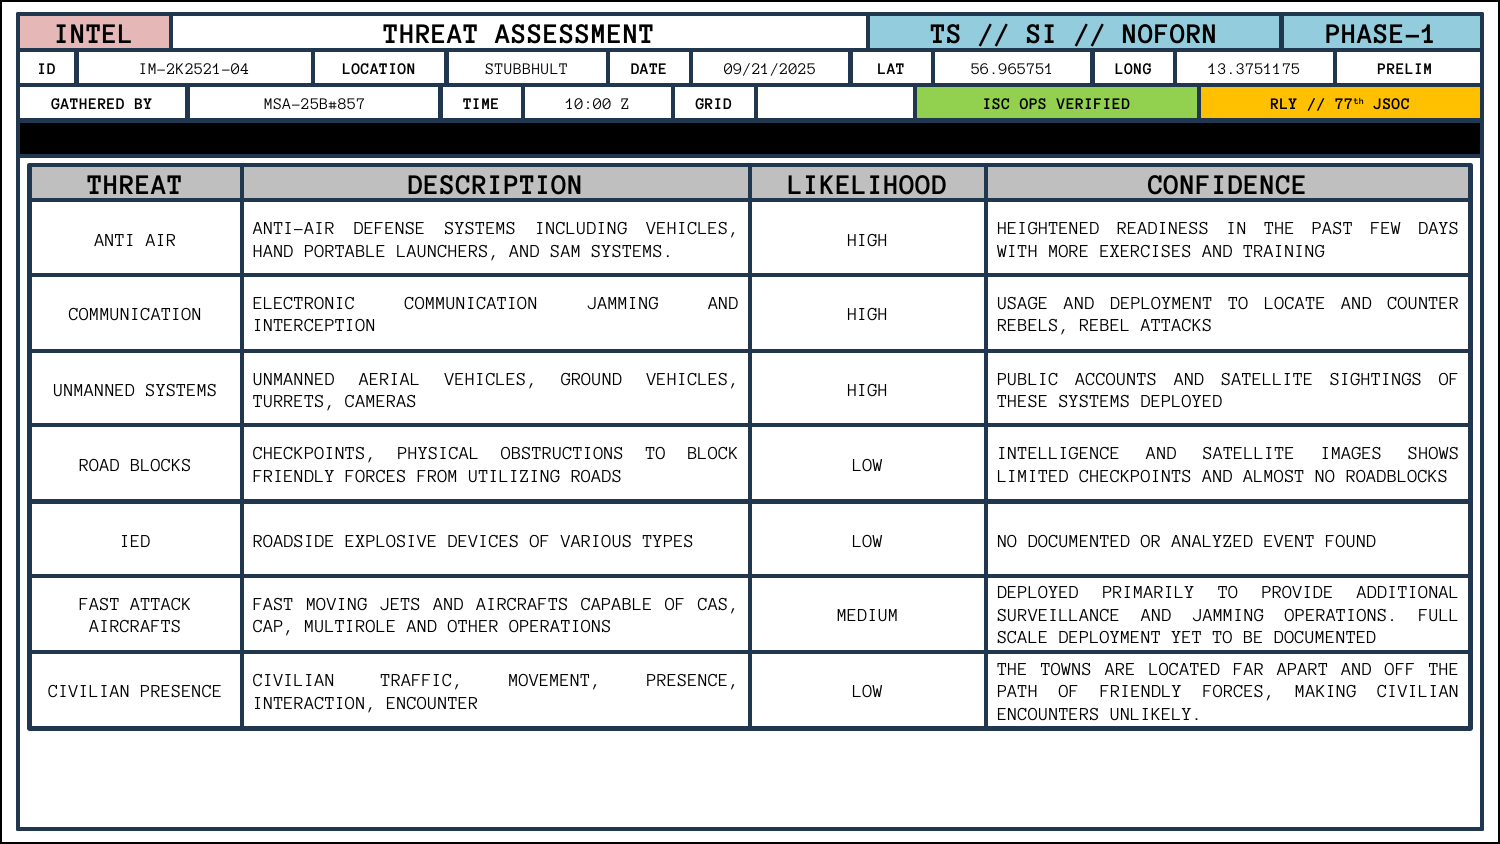

INTEL
THREAT ASSESSMENT
TS // SI // NOFORN
PHASE-1

ID
IM-2K2521-04
LOCATION
STUBBHULT
DATE
09/21/2025
LAT
56.965751
LONG
13.3751175
PRELIM
GATHERED BY

MSA-25B#857
TIME
10:00 Z
GRID

ISC OPS VERIFIED
RLY // 77th JSOC

THREAT
DESCRIPTION
LIKELIHOOD
CONFIDENCE
ANTI AIR
ANTI-AIR DEFENSE SYSTEMS INCLUDING VEHICLES, HAND PORTABLE LAUNCHERS, AND SAM SYSTEMS.
HIGH
HEIGHTENED READINESS IN THE PAST FEW DAYS WITH MORE EXERCISES AND TRAINING
COMMUNICATION
ELECTRONIC COMMUNICATION JAMMING AND INTERCEPTION
HIGH
USAGE AND DEPLOYMENT TO LOCATE AND COUNTER REBELS, REBEL ATTACKS
UNMANNED SYSTEMS
UNMANNED AERIAL VEHICLES, GROUND VEHICLES, TURRETS, CAMERAS
HIGH
PUBLIC ACCOUNTS AND SATELLITE SIGHTINGS OF THESE SYSTEMS DEPLOYED
ROAD BLOCKS
CHECKPOINTS, PHYSICAL OBSTRUCTIONS TO BLOCK FRIENDLY FORCES FROM UTILIZING ROADS
LOW
INTELLIGENCE AND SATELLITE IMAGES SHOWS LIMITED CHECKPOINTS AND ALMOST NO ROADBLOCKS
IED
ROADSIDE EXPLOSIVE DEVICES OF VARIOUS TYPES
LOW
NO DOCUMENTED OR ANALYZED EVENT FOUND
FAST ATTACK AIRCRAFTS
FAST MOVING JETS AND AIRCRAFTS CAPABLE OF CAS, CAP, MULTIROLE AND OTHER OPERATIONS
MEDIUM
DEPLOYED PRIMARILY TO PROVIDE ADDITIONAL SURVEILLANCE AND JAMMING OPERATIONS. FULL SCALE DEPLOYMENT YET TO BE DOCUMENTED
CIVILIAN PRESENCE
CIVILIAN TRAFFIC, MOVEMENT, PRESENCE, INTERACTION, ENCOUNTER
LOW
THE TOWNS ARE LOCATED FAR APART AND OFF THE PATH OF FRIENDLY FORCES, MAKING CIVILIAN ENCOUNTERS UNLIKELY.